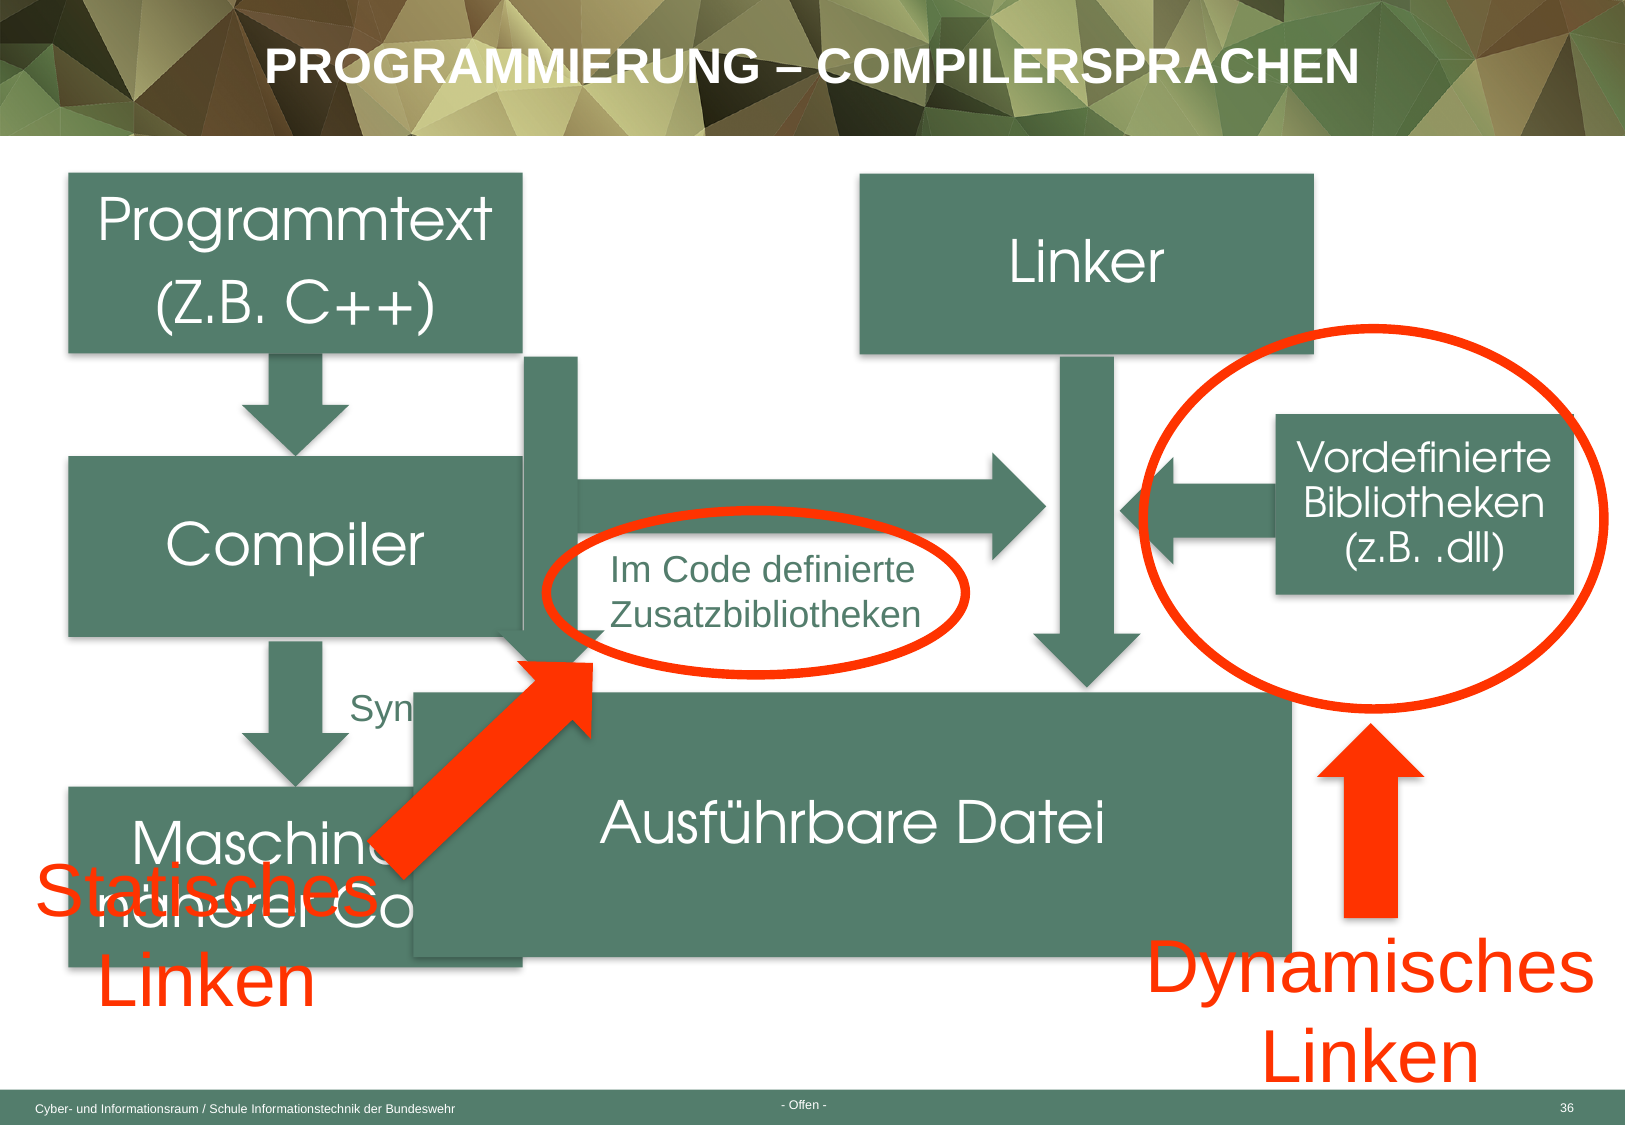

Programmierung – Compilersprachen
Programmtext
(Z.B. C++)
Linker

Vordefinierte Bibliotheken (z.B. .dll)

Compiler

Im Code definierte Zusatzbibliotheken

Syntaxprüfung, Analyse und Optimierung
Ausführbare Datei

Maschinen-näherer Code
Statisches Linken
Dynamisches Linken
36